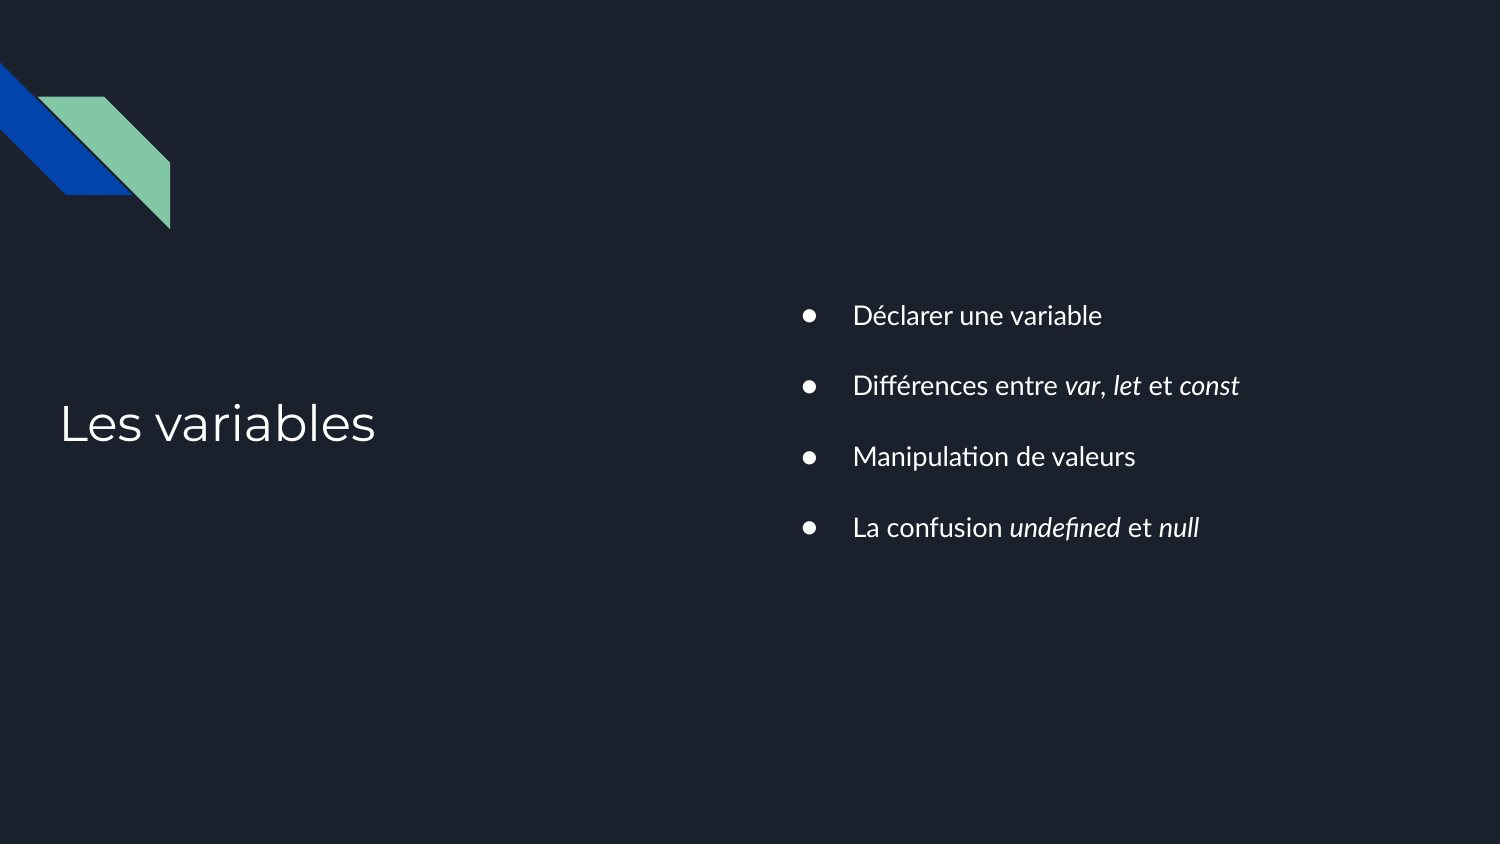

Déclarer une variable
Différences entre var, let et const
Manipulation de valeurs
La confusion undefined et null
# Les variables